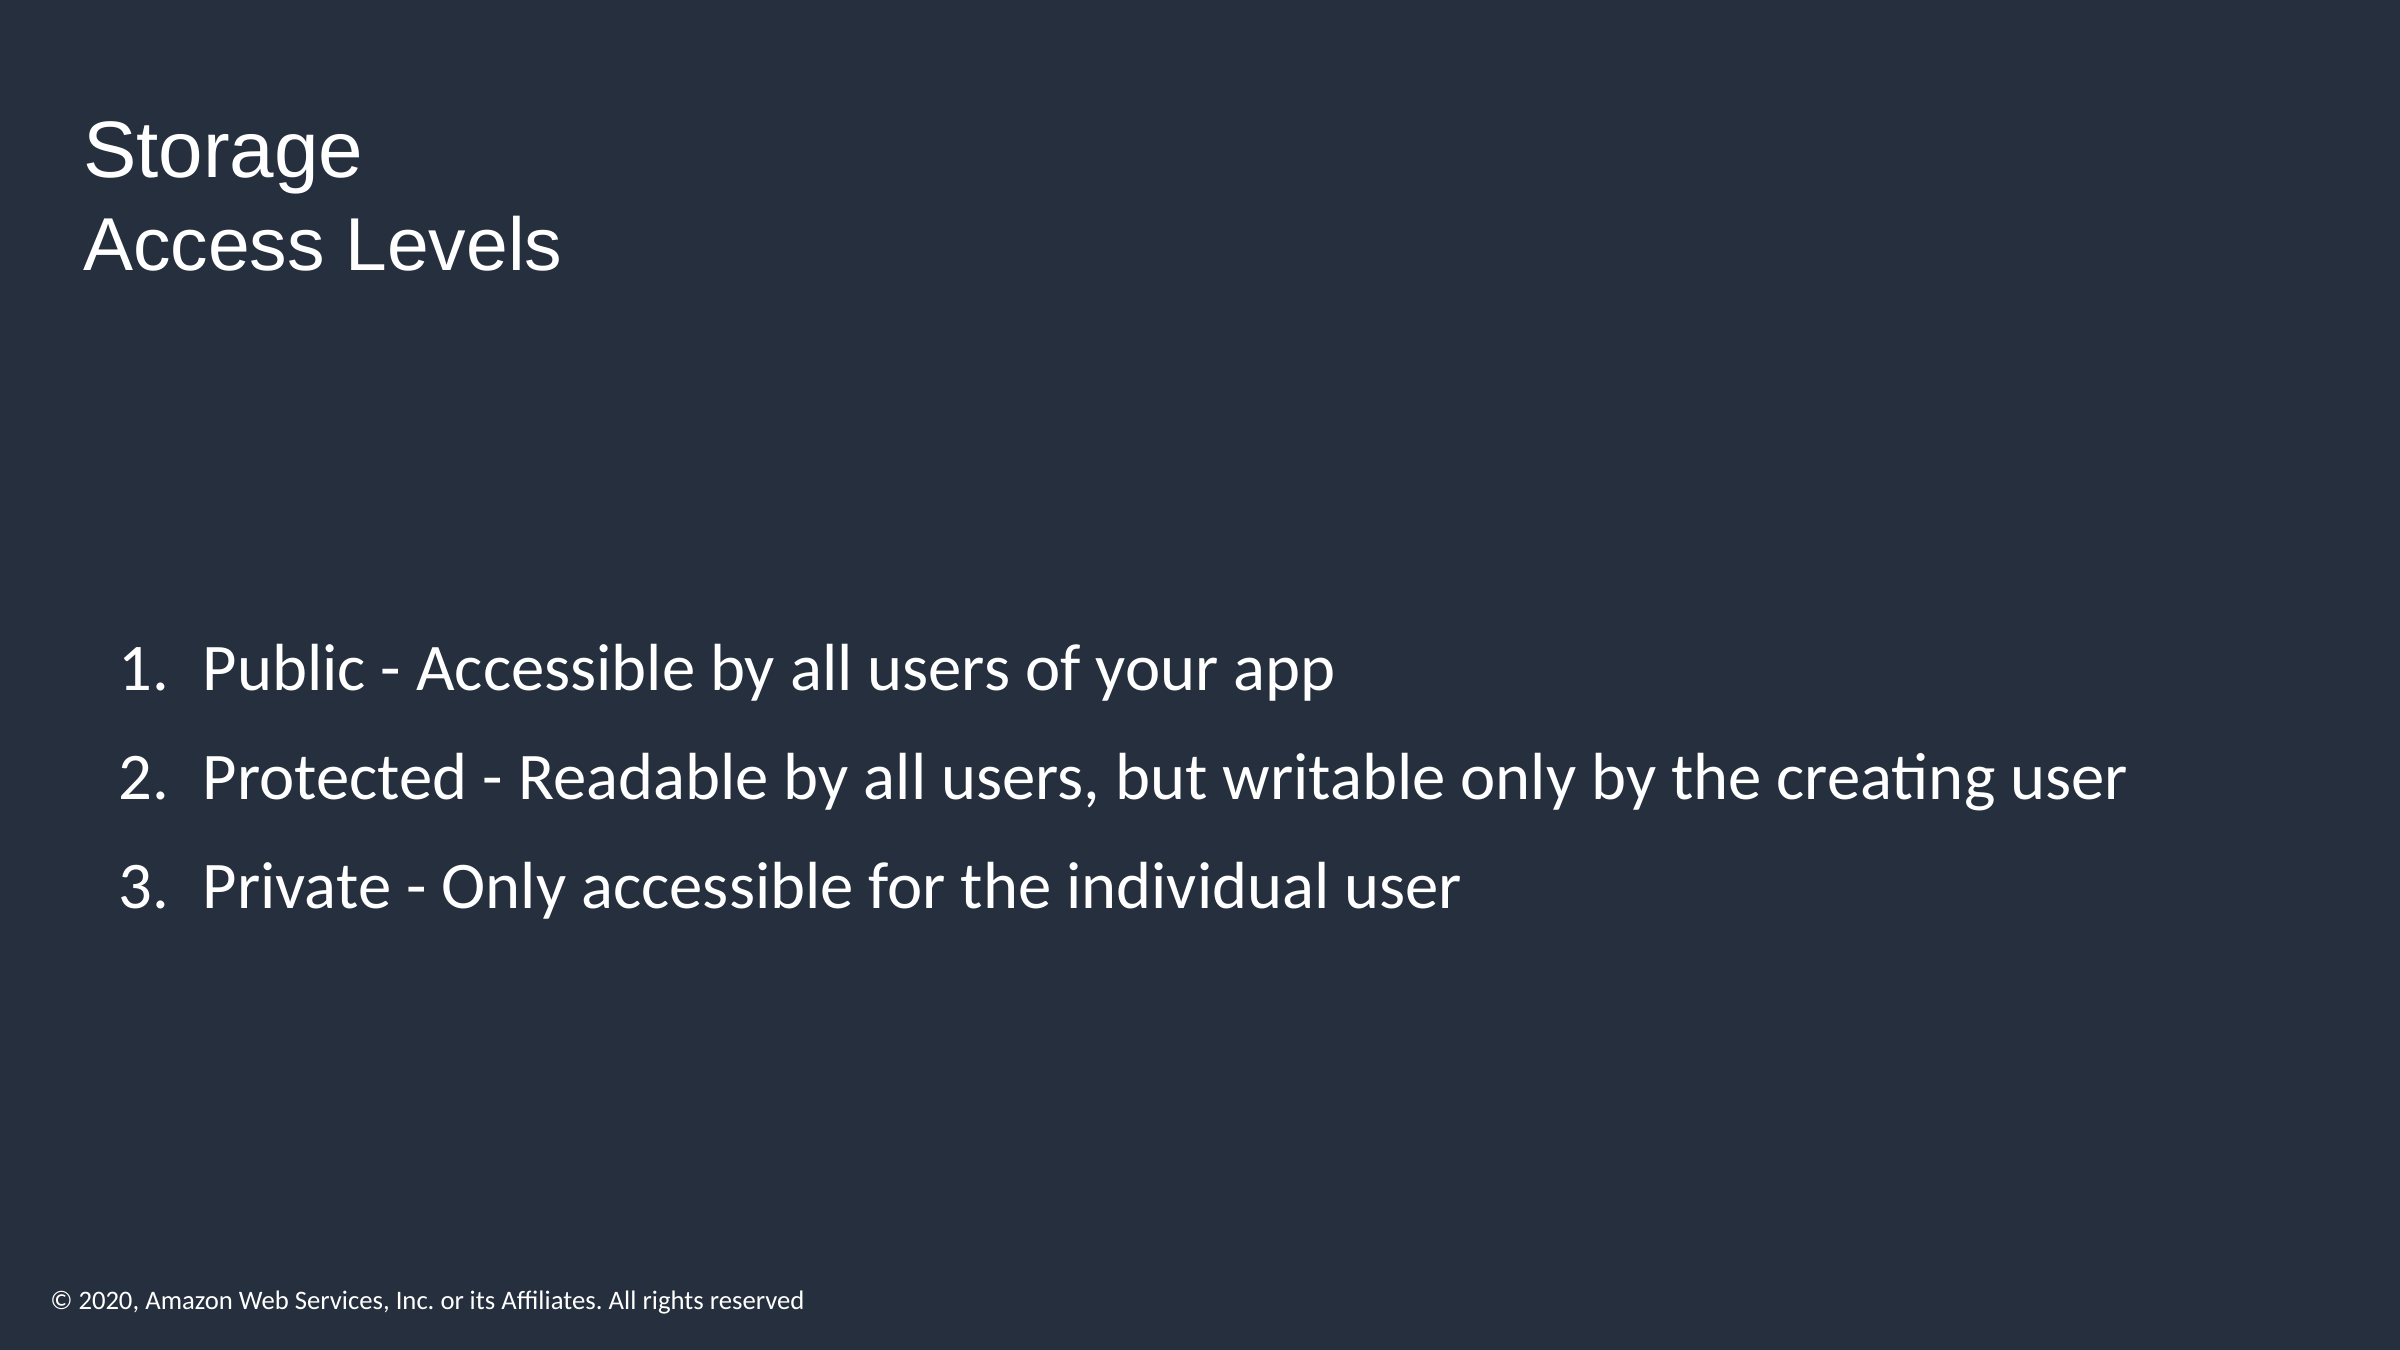

# Storage
Access Levels
Public - Accessible by all users of your app
Protected - Readable by all users, but writable only by the creating user
Private - Only accessible for the individual user